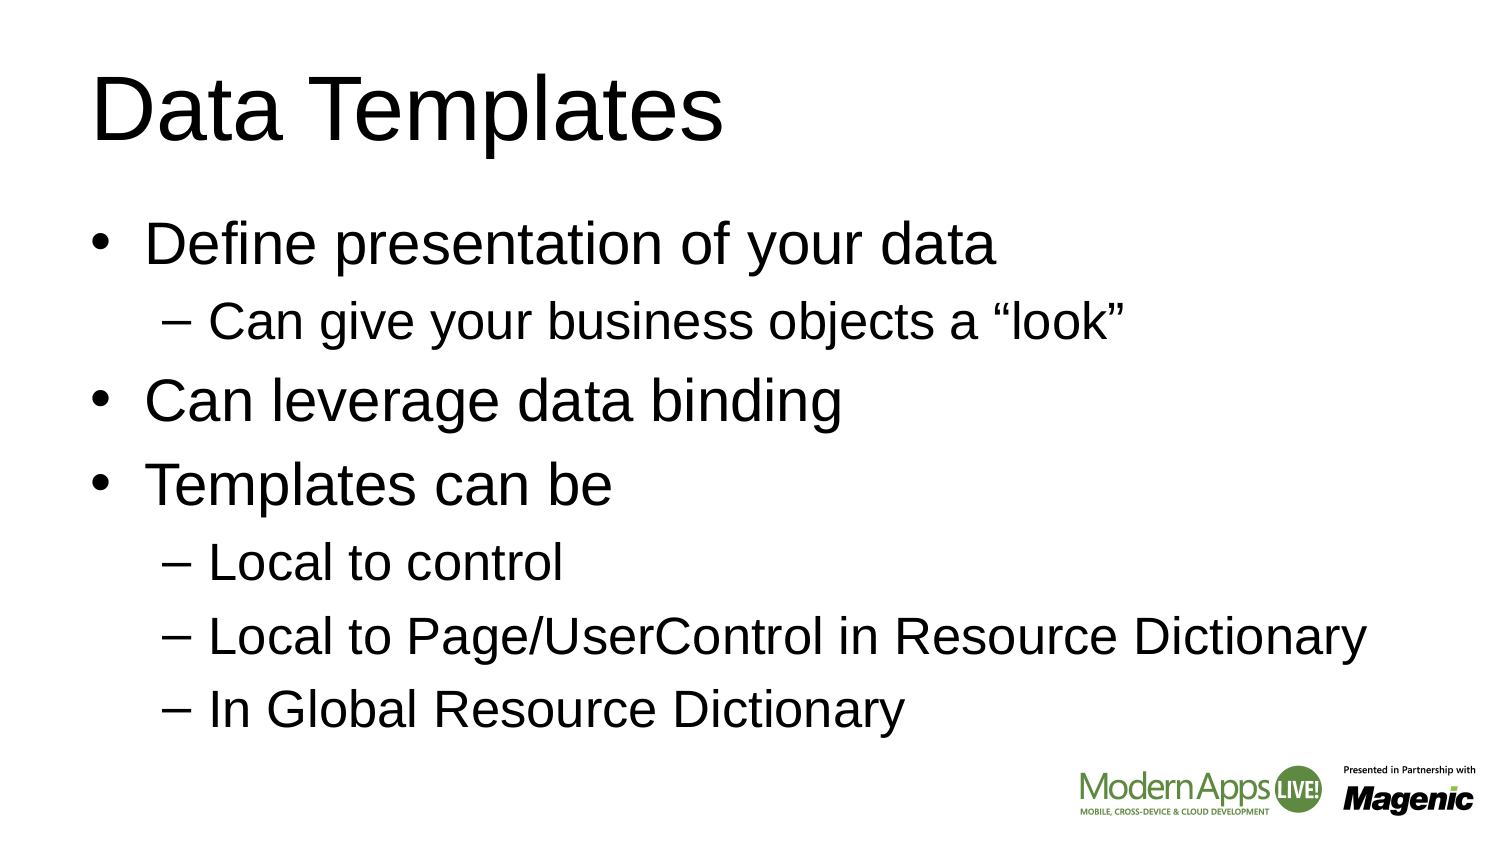

# Data Templates
Define presentation of your data
Can give your business objects a “look”
Can leverage data binding
Templates can be
Local to control
Local to Page/UserControl in Resource Dictionary
In Global Resource Dictionary